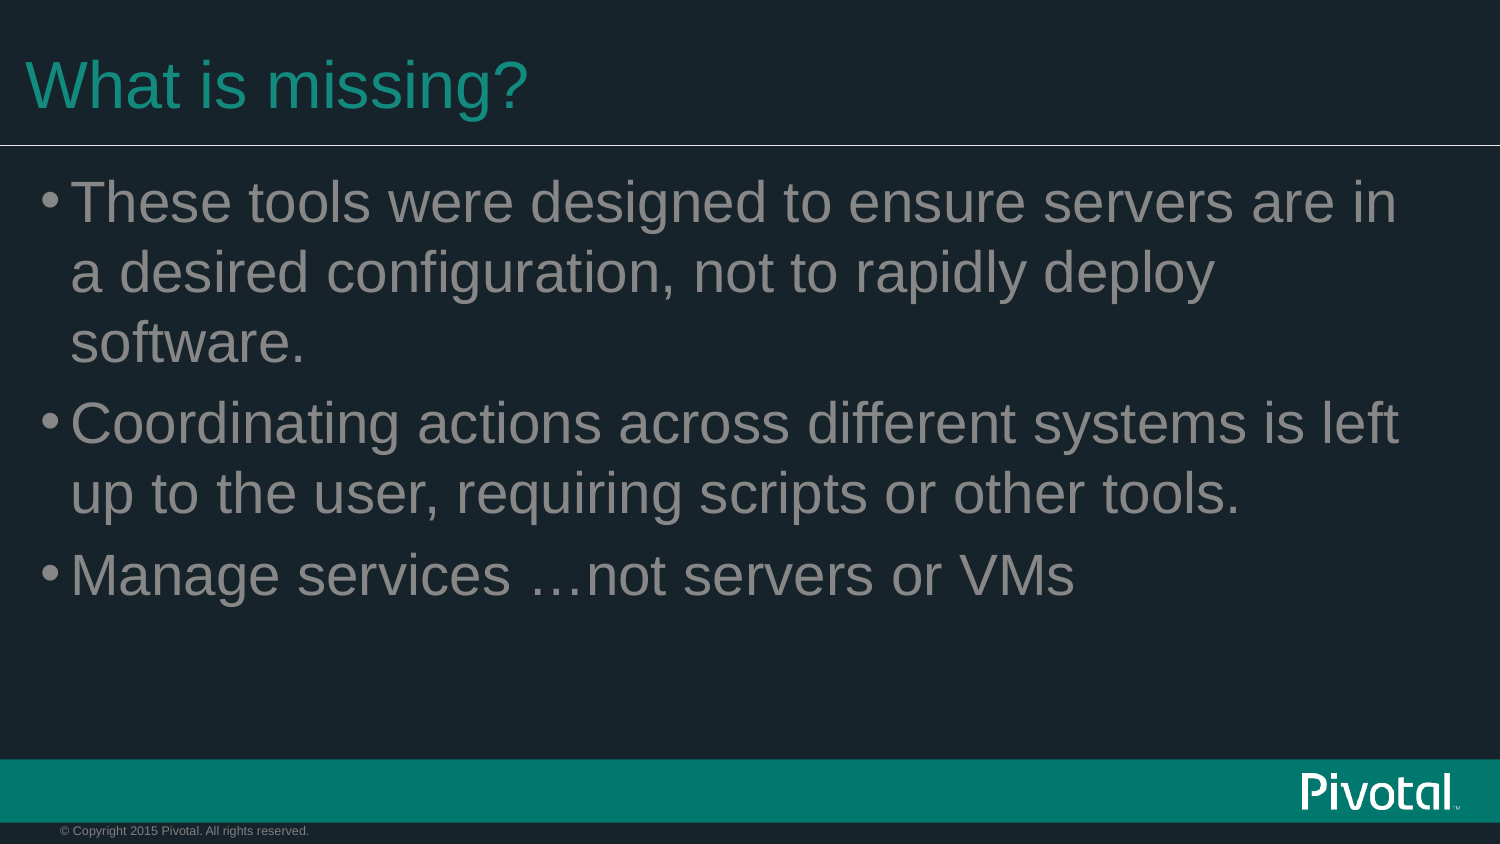

# What is missing?
These tools were designed to ensure servers are in a desired configuration, not to rapidly deploy software.
Coordinating actions across different systems is left up to the user, requiring scripts or other tools.
Manage services …not servers or VMs